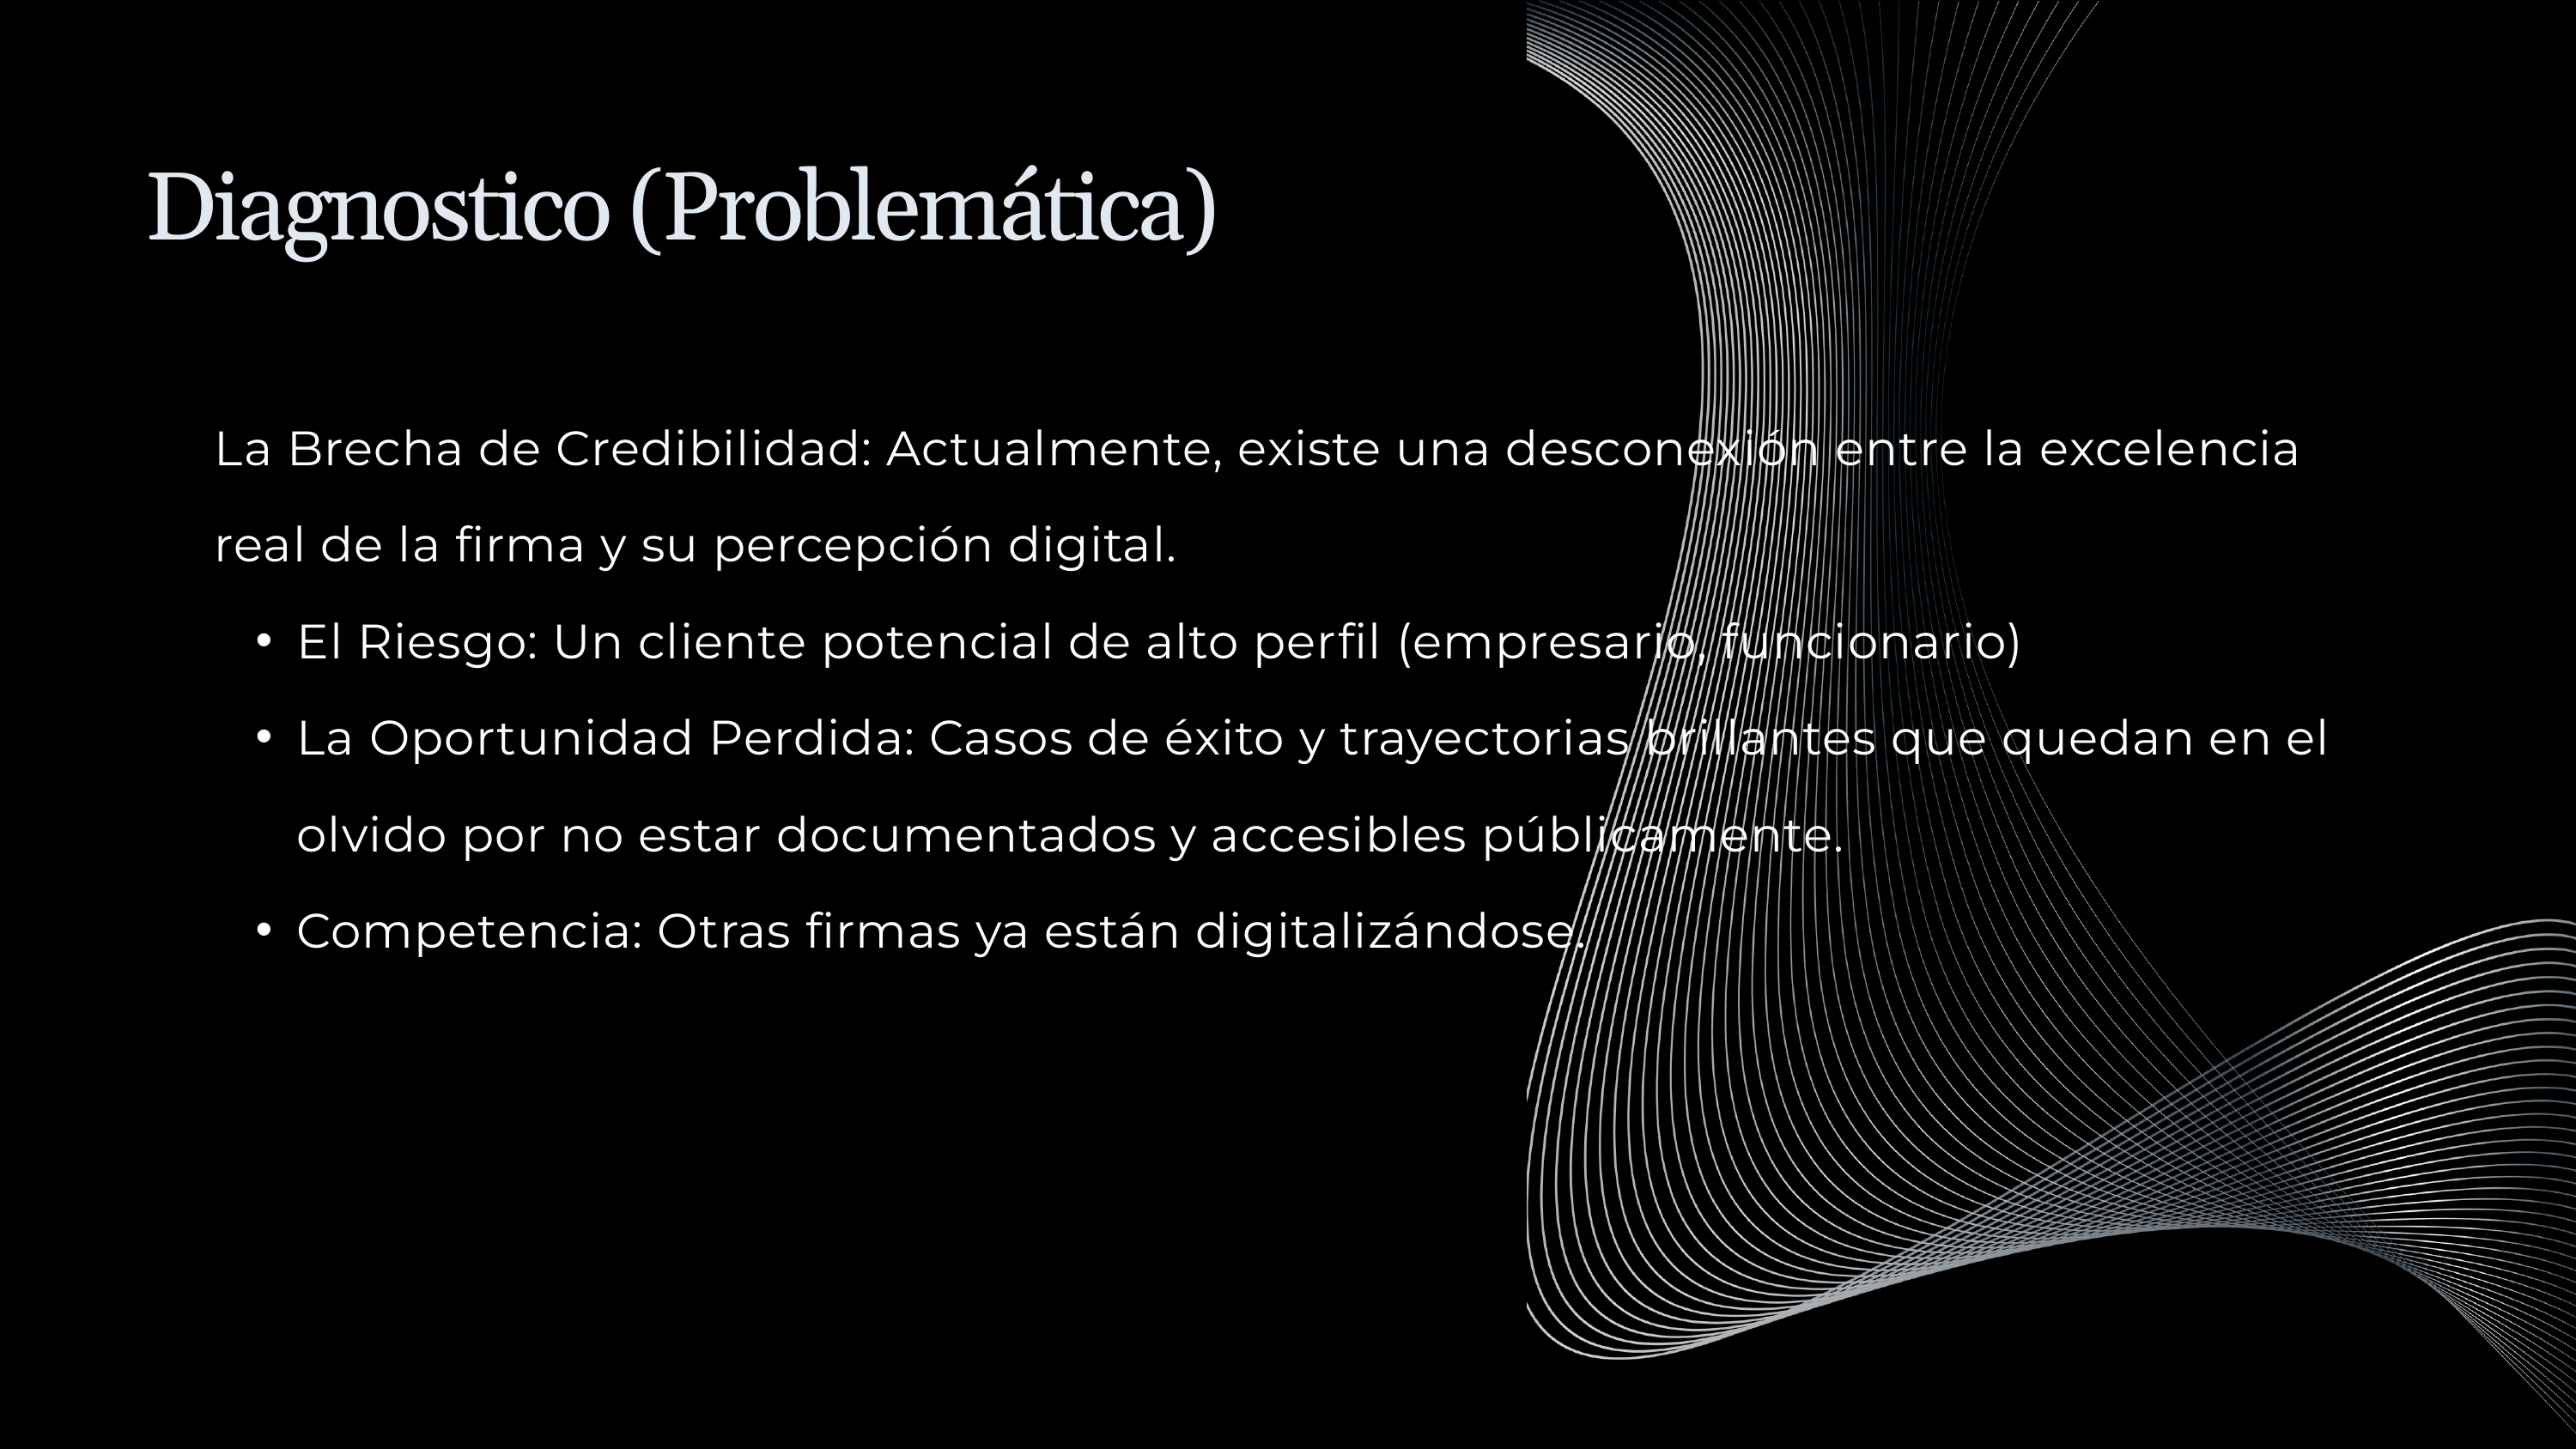

Diagnostico (Problemática)
La Brecha de Credibilidad: Actualmente, existe una desconexión entre la excelencia real de la firma y su percepción digital.
El Riesgo: Un cliente potencial de alto perfil (empresario, funcionario)
La Oportunidad Perdida: Casos de éxito y trayectorias brillantes que quedan en el olvido por no estar documentados y accesibles públicamente.
Competencia: Otras firmas ya están digitalizándose.